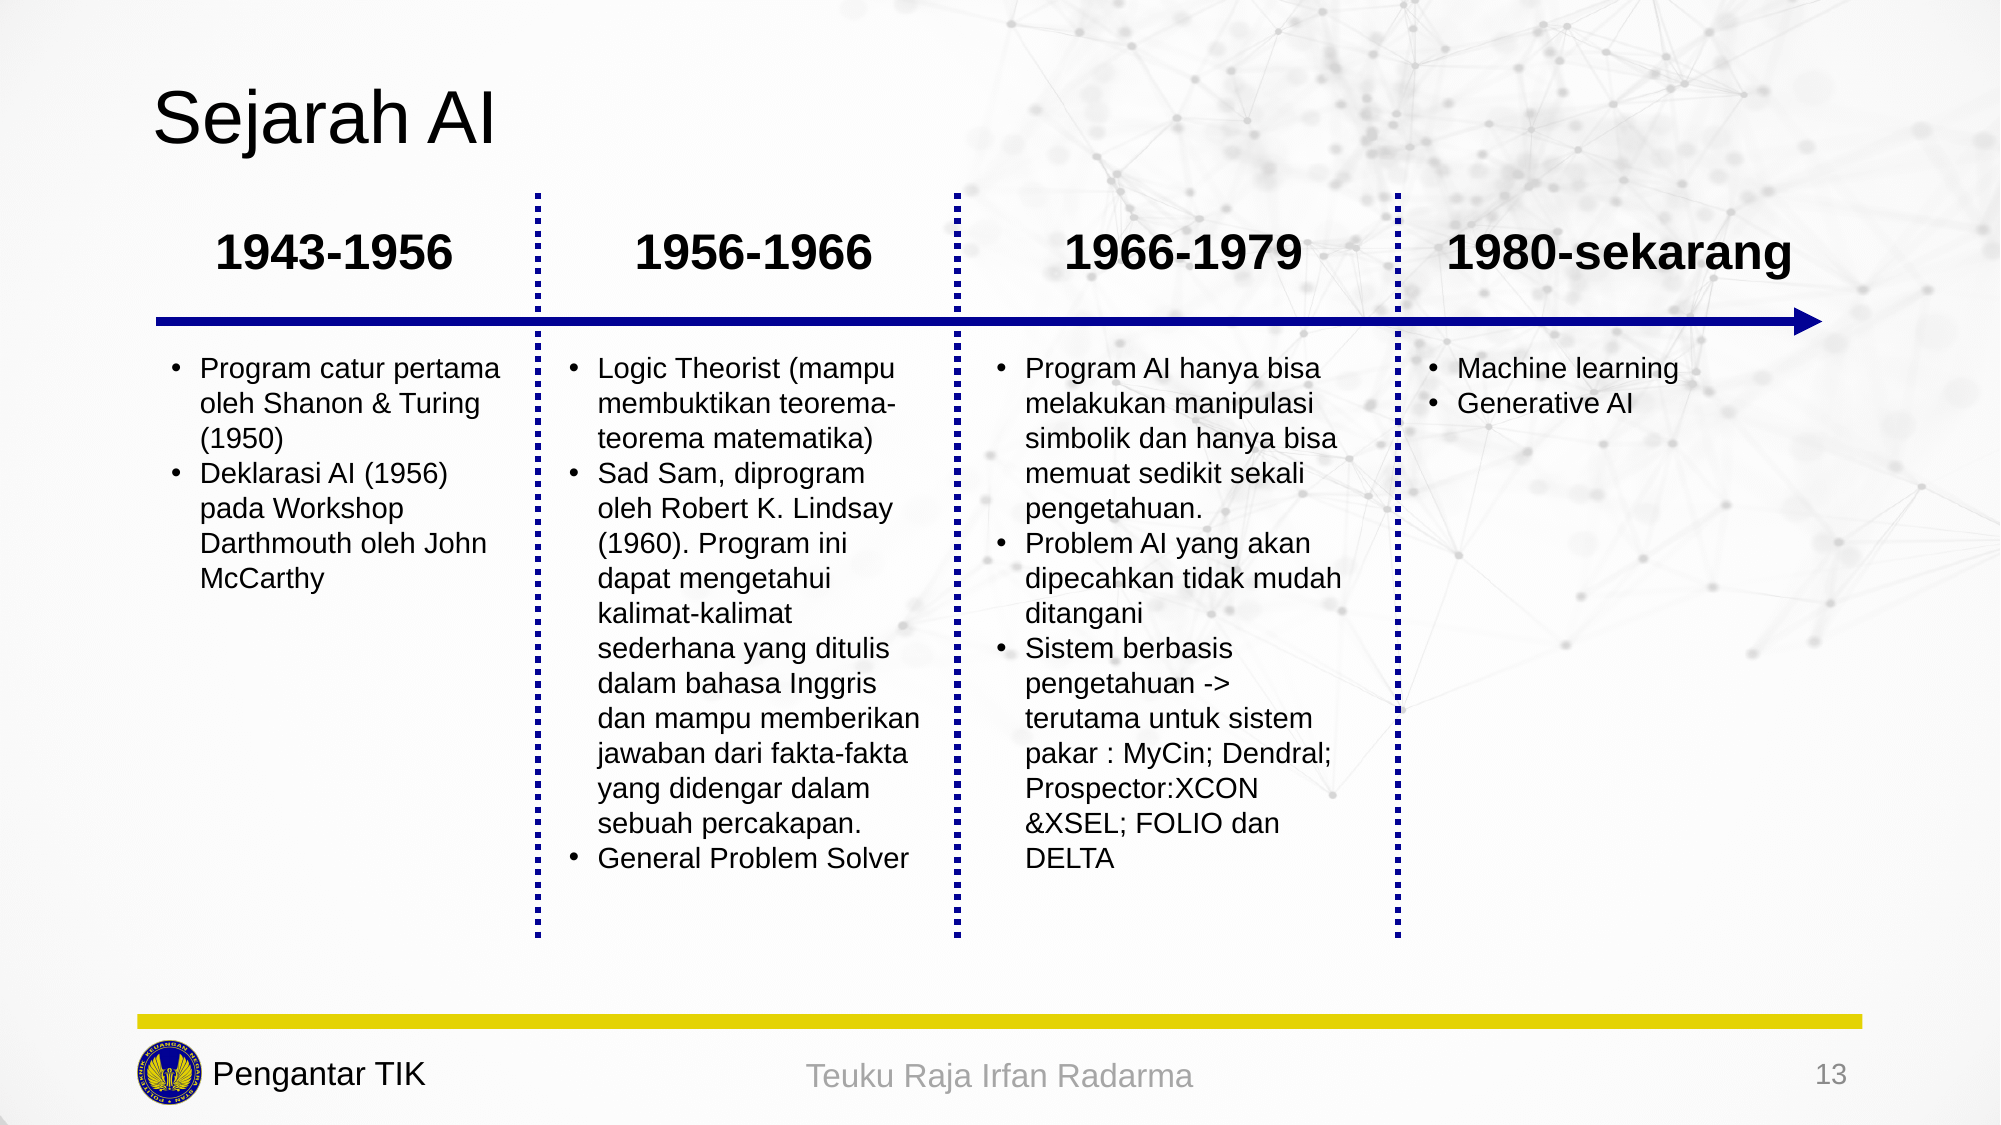

# Sejarah AI
1943-1956
1956-1966
1966-1979
1980-sekarang
Program catur pertama oleh Shanon & Turing (1950)
Deklarasi AI (1956) pada Workshop Darthmouth oleh John McCarthy
Logic Theorist (mampu membuktikan teorema-teorema matematika)
Sad Sam, diprogram oleh Robert K. Lindsay (1960). Program ini dapat mengetahui kalimat-kalimat sederhana yang ditulis dalam bahasa Inggris dan mampu memberikan jawaban dari fakta-fakta yang didengar dalam sebuah percakapan.
General Problem Solver
Program AI hanya bisa melakukan manipulasi simbolik dan hanya bisa memuat sedikit sekali pengetahuan.
Problem AI yang akan dipecahkan tidak mudah ditangani
Sistem berbasis pengetahuan -> terutama untuk sistem pakar : MyCin; Dendral; Prospector:XCON &XSEL; FOLIO dan DELTA
Machine learning
Generative AI
13